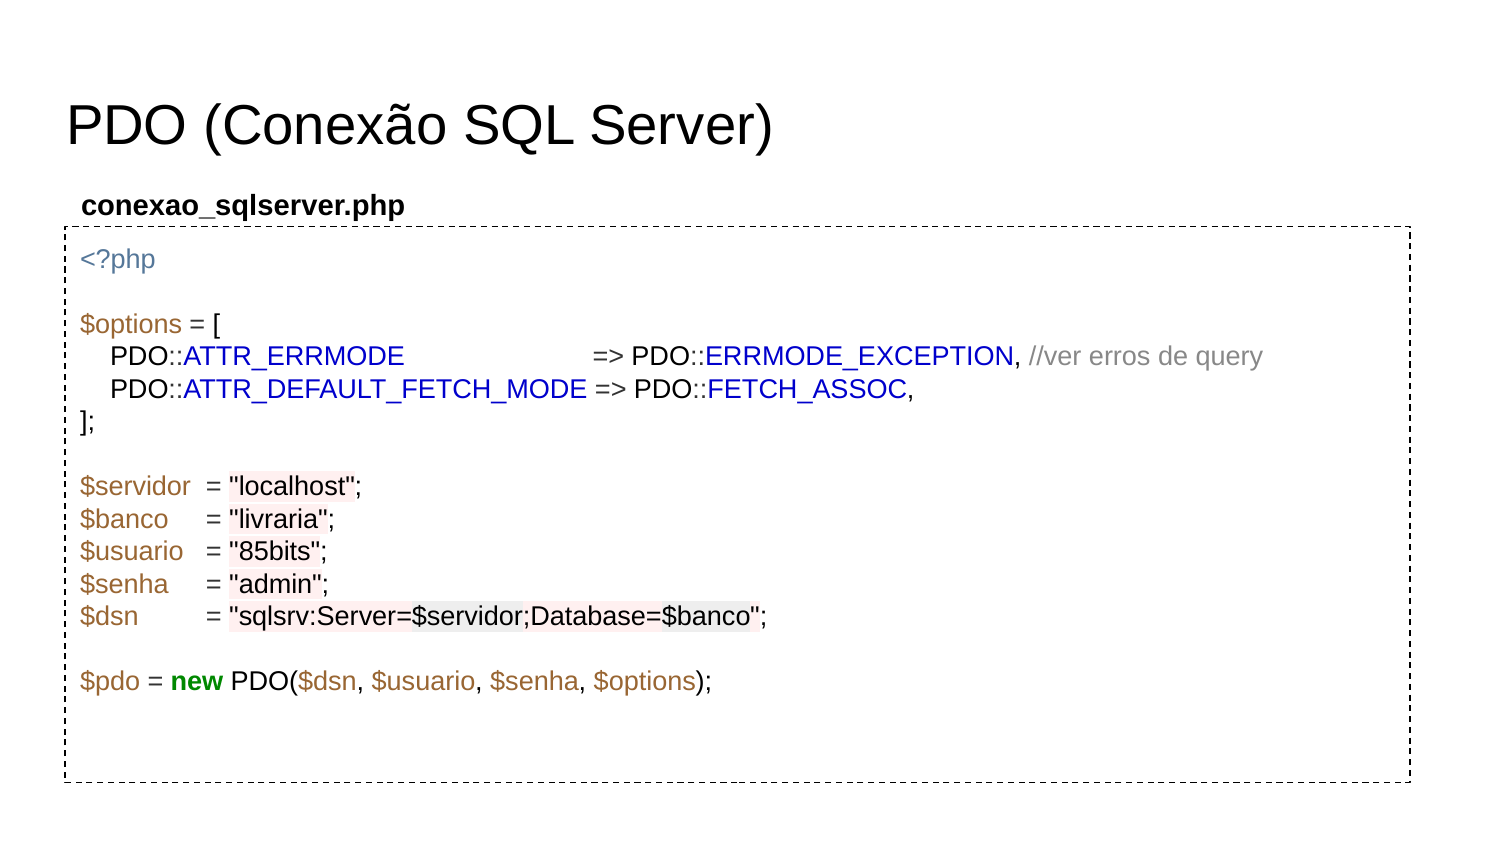

# PDO (Conexão SQL Server)
conexao_sqlserver.php
<?php

$options = [
    PDO::ATTR_ERRMODE                         => PDO::ERRMODE_EXCEPTION, //ver erros de query
    PDO::ATTR_DEFAULT_FETCH_MODE => PDO::FETCH_ASSOC,
];

$servidor  = "localhost";
$banco     = "livraria";
$usuario   = "85bits";
$senha     = "admin";
$dsn         = "sqlsrv:Server=$servidor;Database=$banco";

$pdo = new PDO($dsn, $usuario, $senha, $options);